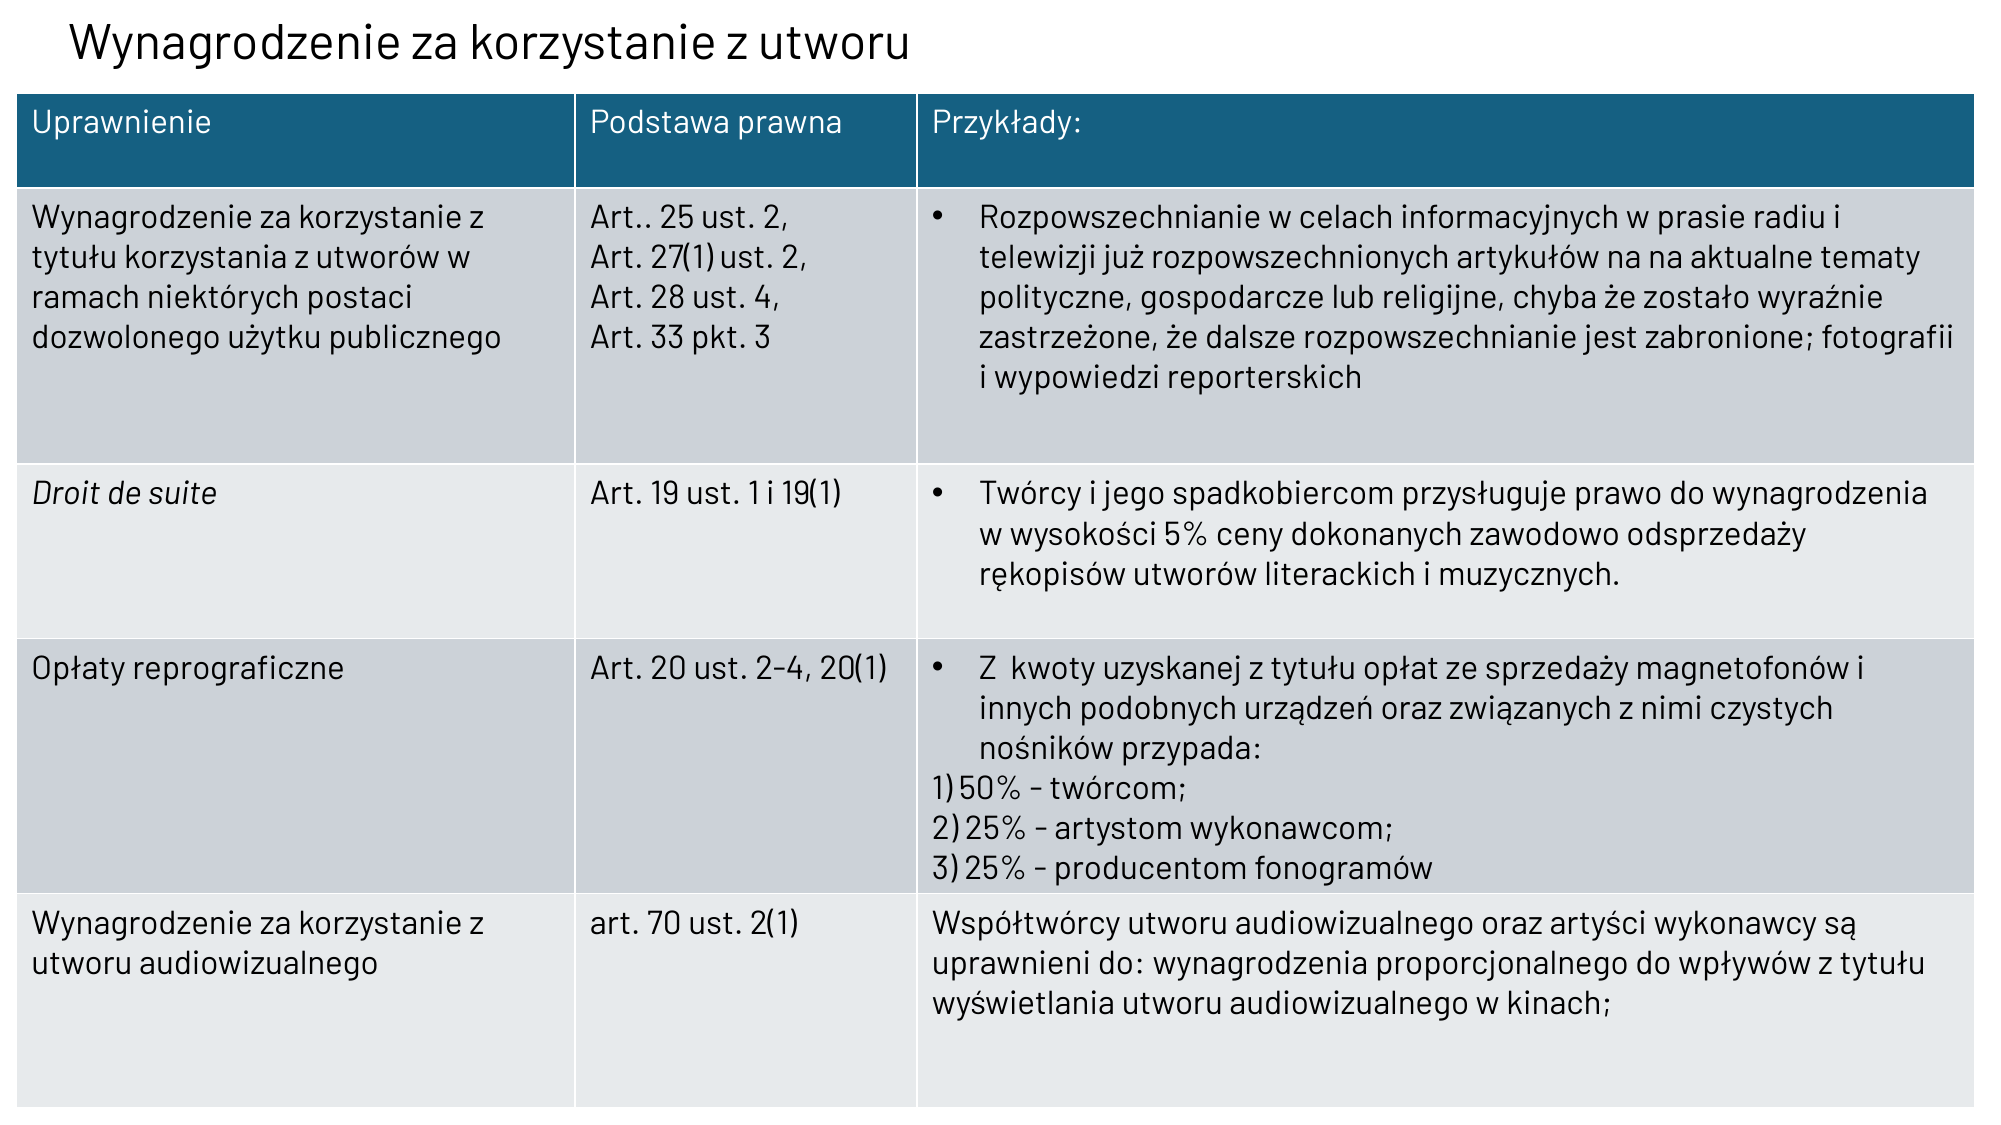

# Wynagrodzenie za korzystanie z utworu
| Uprawnienie | Podstawa prawna | Przykłady: |
| --- | --- | --- |
| Wynagrodzenie za korzystanie z tytułu korzystania z utworów w ramach niektórych postaci dozwolonego użytku publicznego | Art.. 25 ust. 2, Art. 27(1) ust. 2, Art. 28 ust. 4, Art. 33 pkt. 3 | Rozpowszechnianie w celach informacyjnych w prasie radiu i telewizji już rozpowszechnionych artykułów na na aktualne tematy polityczne, gospodarcze lub religijne, chyba że zostało wyraźnie zastrzeżone, że dalsze rozpowszechnianie jest zabronione; fotografii i wypowiedzi reporterskich |
| Droit de suite | Art. 19 ust. 1 i 19(1) | Twórcy i jego spadkobiercom przysługuje prawo do wynagrodzenia w wysokości 5% ceny dokonanych zawodowo odsprzedaży rękopisów utworów literackich i muzycznych. |
| Opłaty reprograficzne | Art. 20 ust. 2-4, 20(1) | Z  kwoty uzyskanej z tytułu opłat ze sprzedaży magnetofonów i innych podobnych urządzeń oraz związanych z nimi czystych nośników przypada: 1) 50% - twórcom; 2) 25% - artystom wykonawcom; 3) 25% - producentom fonogramów |
| Wynagrodzenie za korzystanie z utworu audiowizualnego | art. 70 ust. 2(1) | Współtwórcy utworu audiowizualnego oraz artyści wykonawcy są uprawnieni do: wynagrodzenia proporcjonalnego do wpływów z tytułu wyświetlania utworu audiowizualnego w kinach; |